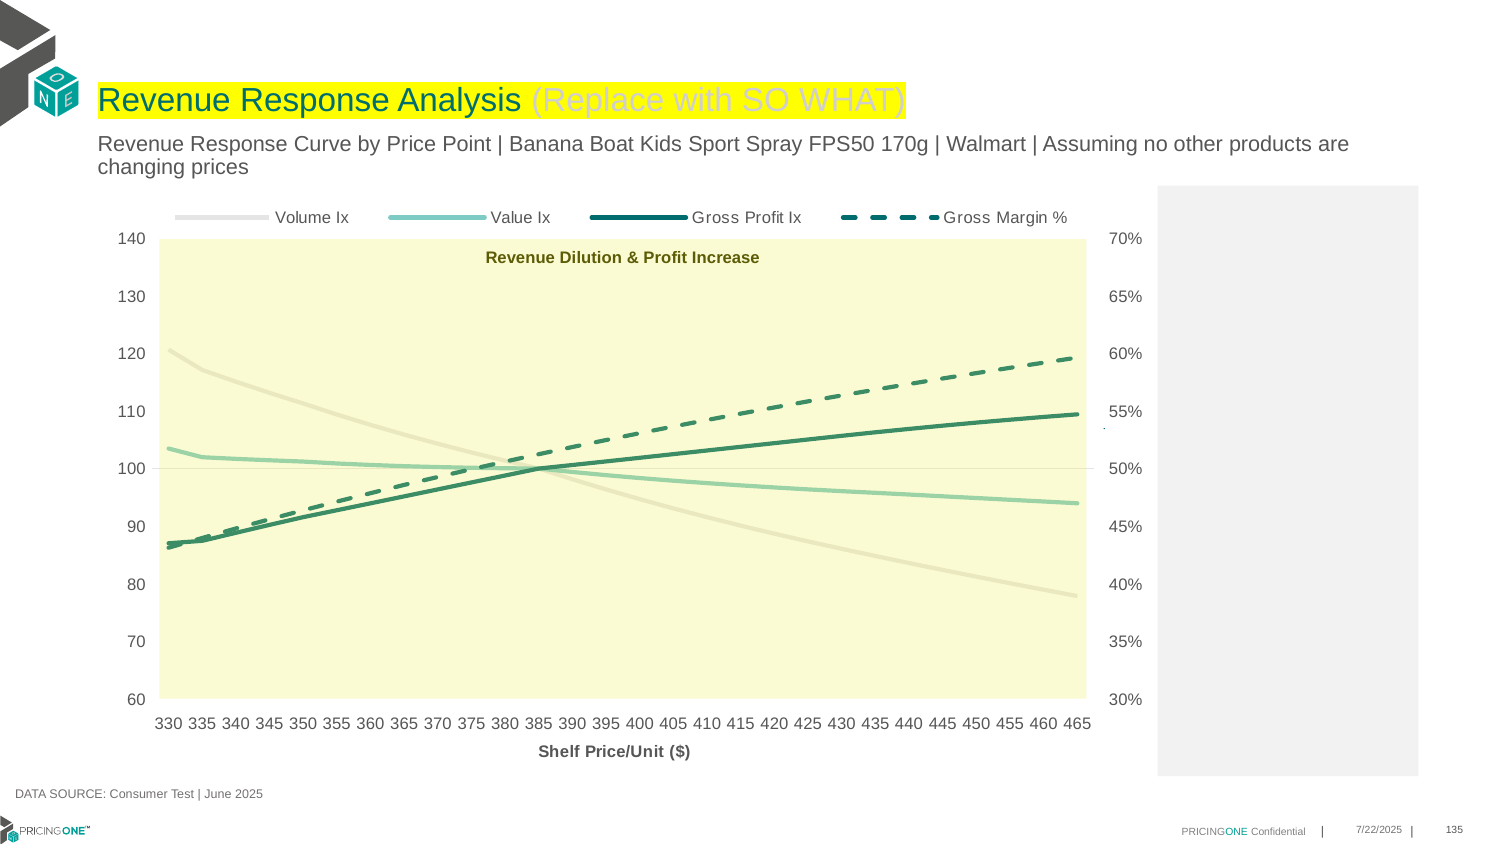

# Revenue Response Analysis (Replace with SO WHAT)

Revenue Response Curve by Price Point | Banana Boat Kids Sport Spray FPS50 170g | Walmart | Assuming no other products are changing prices

### Chart:

| Category | Volume Ix | Value Ix | Gross Profit Ix | Gross Margin % |
|---|---|---|---|---|
| 330 | 120.64925771651487 | 103.4722246311808 | 87.01497026032783 | 0.43118187243536266 |
| 335 | 117.12341609723396 | 101.96419654940574 | 87.44035931064539 | 0.43967169523483457 |
| 340 | 115.0877464602598 | 101.68112197364141 | 88.83731247611166 | 0.4479118173637343 |
| 345 | 113.14823090400567 | 101.43156516447259 | 90.20774316797595 | 0.45591309537295555 |
| 350 | 111.2964314806269 | 101.21158243345005 | 91.55202097667562 | 0.46368576543905604 |
| 355 | 109.38065073707102 | 100.8853422605188 | 92.74818470062746 | 0.47123948705259044 |
| 360 | 107.58517639046643 | 100.62200873887141 | 93.95230515683454 | 0.478583383065749 |
| 365 | 105.89640220931469 | 100.41334987004515 | 95.16130234622675 | 0.4857260764484098 |
| 370 | 104.30273837622998 | 100.25236789444354 | 96.37258006275994 | 0.4926757240639719 |
| 375 | 102.79426959100064 | 100.13309659946587 | 97.58395684009452 | 0.4994400477431191 |
| 380 | 101.3624752248678 | 100.05043336035611 | 98.7936053879164 | 0.5060263629043937 |
| 385 | 100.0 | 100.0 | 100.0 | 0.5124416049445965 |
| 390 | 98.13158263892022 | 99.40063910061059 | 100.61857067008447 | 0.5186923535991529 |
| 395 | 96.3585779075671 | 98.85087736876135 | 101.24268603079803 | 0.5247848554523283 |
| 400 | 94.67307344049097 | 98.34618969610992 | 101.87108637949711 | 0.5307250447591743 |
| 405 | 93.06800666468588 | 97.88253658793109 | 102.50264584750846 | 0.5365185627251102 |
| 410 | 91.53705795005493 | 97.45630515813684 | 103.13635969409323 | 0.542170775374804 |
| 415 | 90.07455865868478 | 97.06425792413769 | 103.77133251715726 | 0.5476867901293245 |
| 420 | 88.67541186850235 | 96.70348831738254 | 104.4067674047617 | 0.5530714711992135 |
| 425 | 87.33502389231924 | 96.37138197794856 | 105.04195601596318 | 0.5583294538909873 |
| 430 | 86.04924500479197 | 96.0655830337684 | 105.67626955656795 | 0.5634651579155107 |
| 435 | 84.80226130097124 | 95.77039305794366 | 106.29403828037658 | 0.5684827997785509 |
| 440 | 83.5816700675227 | 95.47310209204487 | 106.88235148343863 | 0.573386404326522 |
| 445 | 82.38665817936726 | 95.17379492233765 | 107.44215537728243 | 0.5781798155138643 |
| 450 | 81.2164485521505 | 94.87255634085741 | 107.97436165887132 | 0.5828667064525991 |
| 455 | 80.07029796538738 | 94.5694709072802 | 108.47984912835511 | 0.5874505887992739 |
| 460 | 78.94749505013941 | 94.26462273820663 | 108.9594652028895 | 0.5919348215297165 |
| 465 | 77.84735842695716 | 93.95809532153336 | 109.41402733565688 | 0.5963226191476765 |
Revenue Dilution & Profit Increase

DATA SOURCE: Consumer Test | June 2025

7/22/2025
135